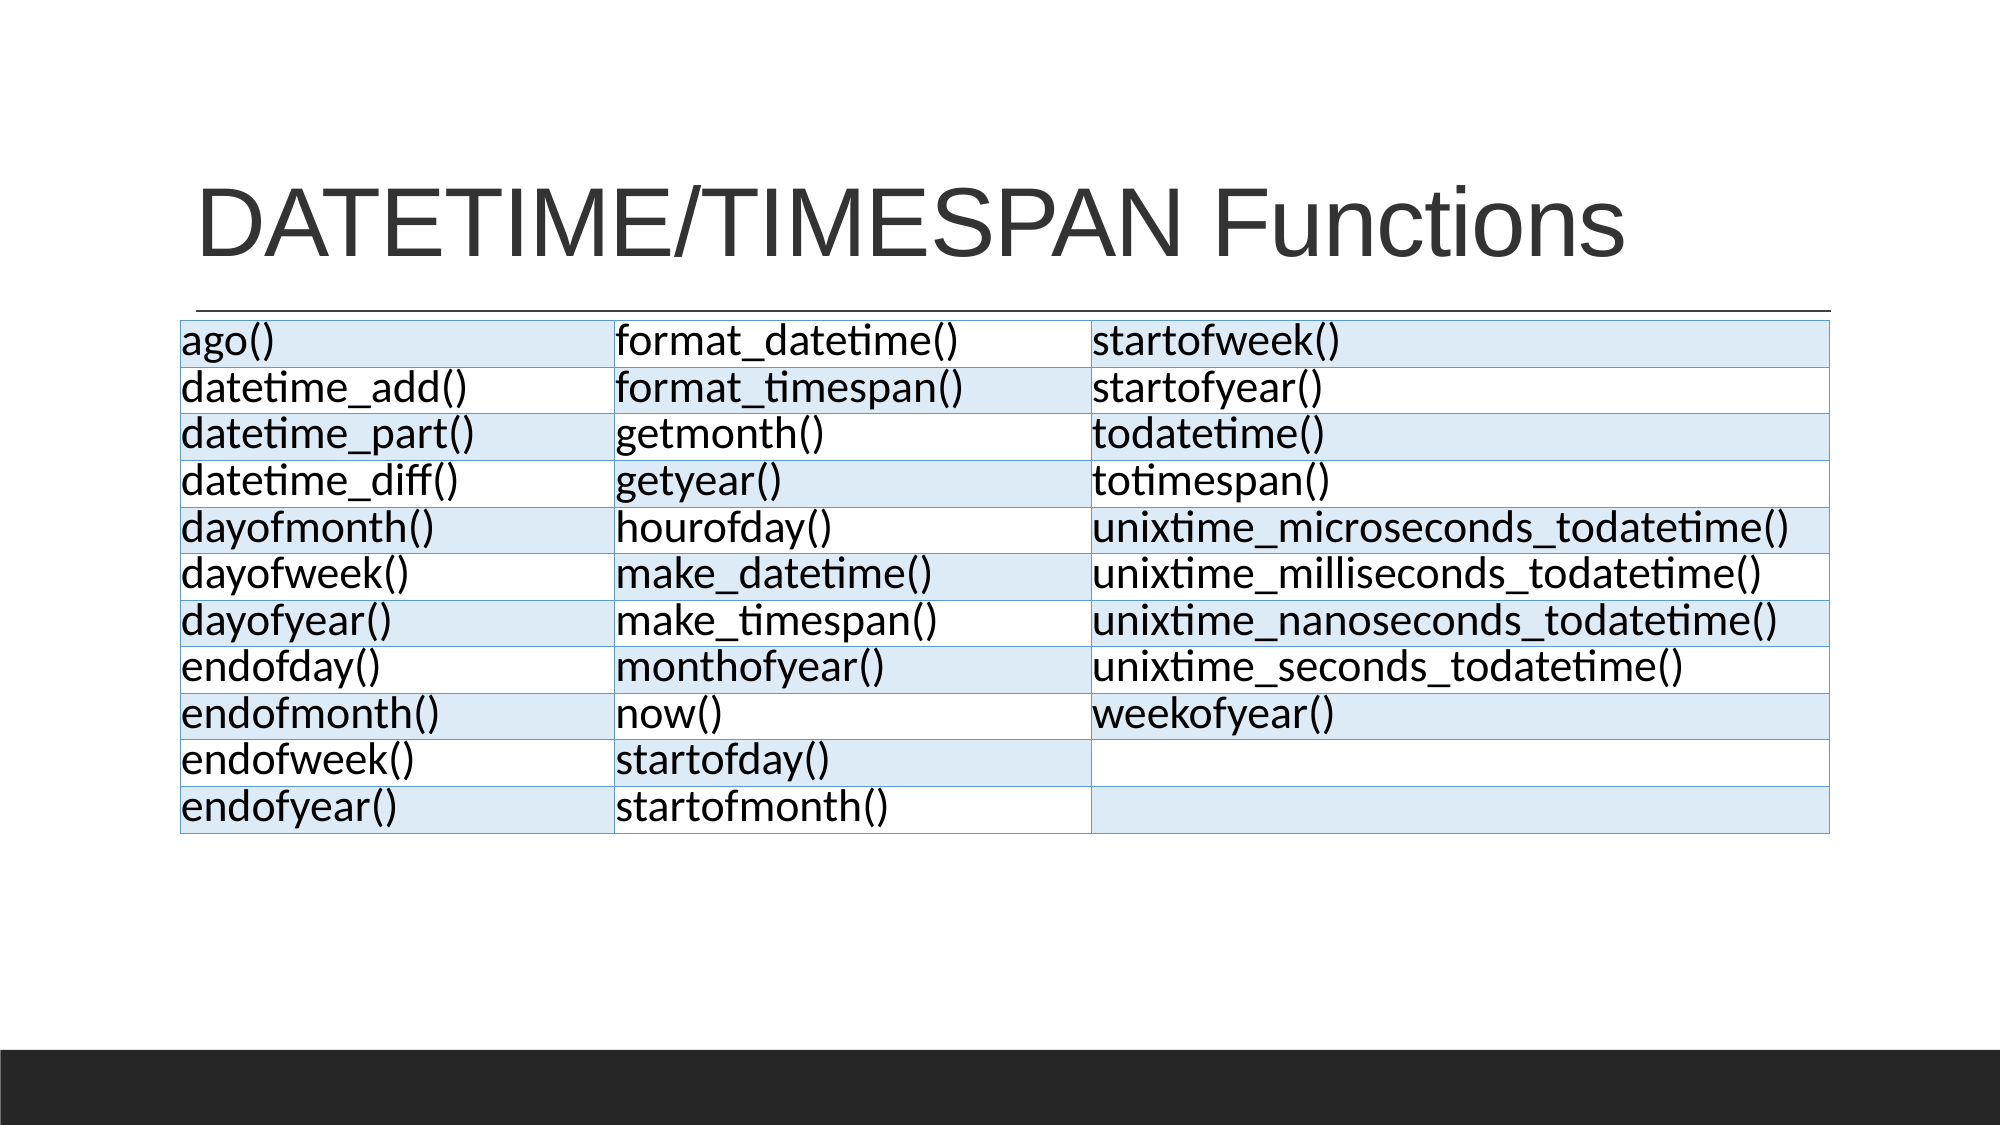

# DATETIME/TIMESPAN Functions
| ago() | format\_datetime() | startofweek() |
| --- | --- | --- |
| datetime\_add() | format\_timespan() | startofyear() |
| datetime\_part() | getmonth() | todatetime() |
| datetime\_diff() | getyear() | totimespan() |
| dayofmonth() | hourofday() | unixtime\_microseconds\_todatetime() |
| dayofweek() | make\_datetime() | unixtime\_milliseconds\_todatetime() |
| dayofyear() | make\_timespan() | unixtime\_nanoseconds\_todatetime() |
| endofday() | monthofyear() | unixtime\_seconds\_todatetime() |
| endofmonth() | now() | weekofyear() |
| endofweek() | startofday() |  |
| endofyear() | startofmonth() |  |